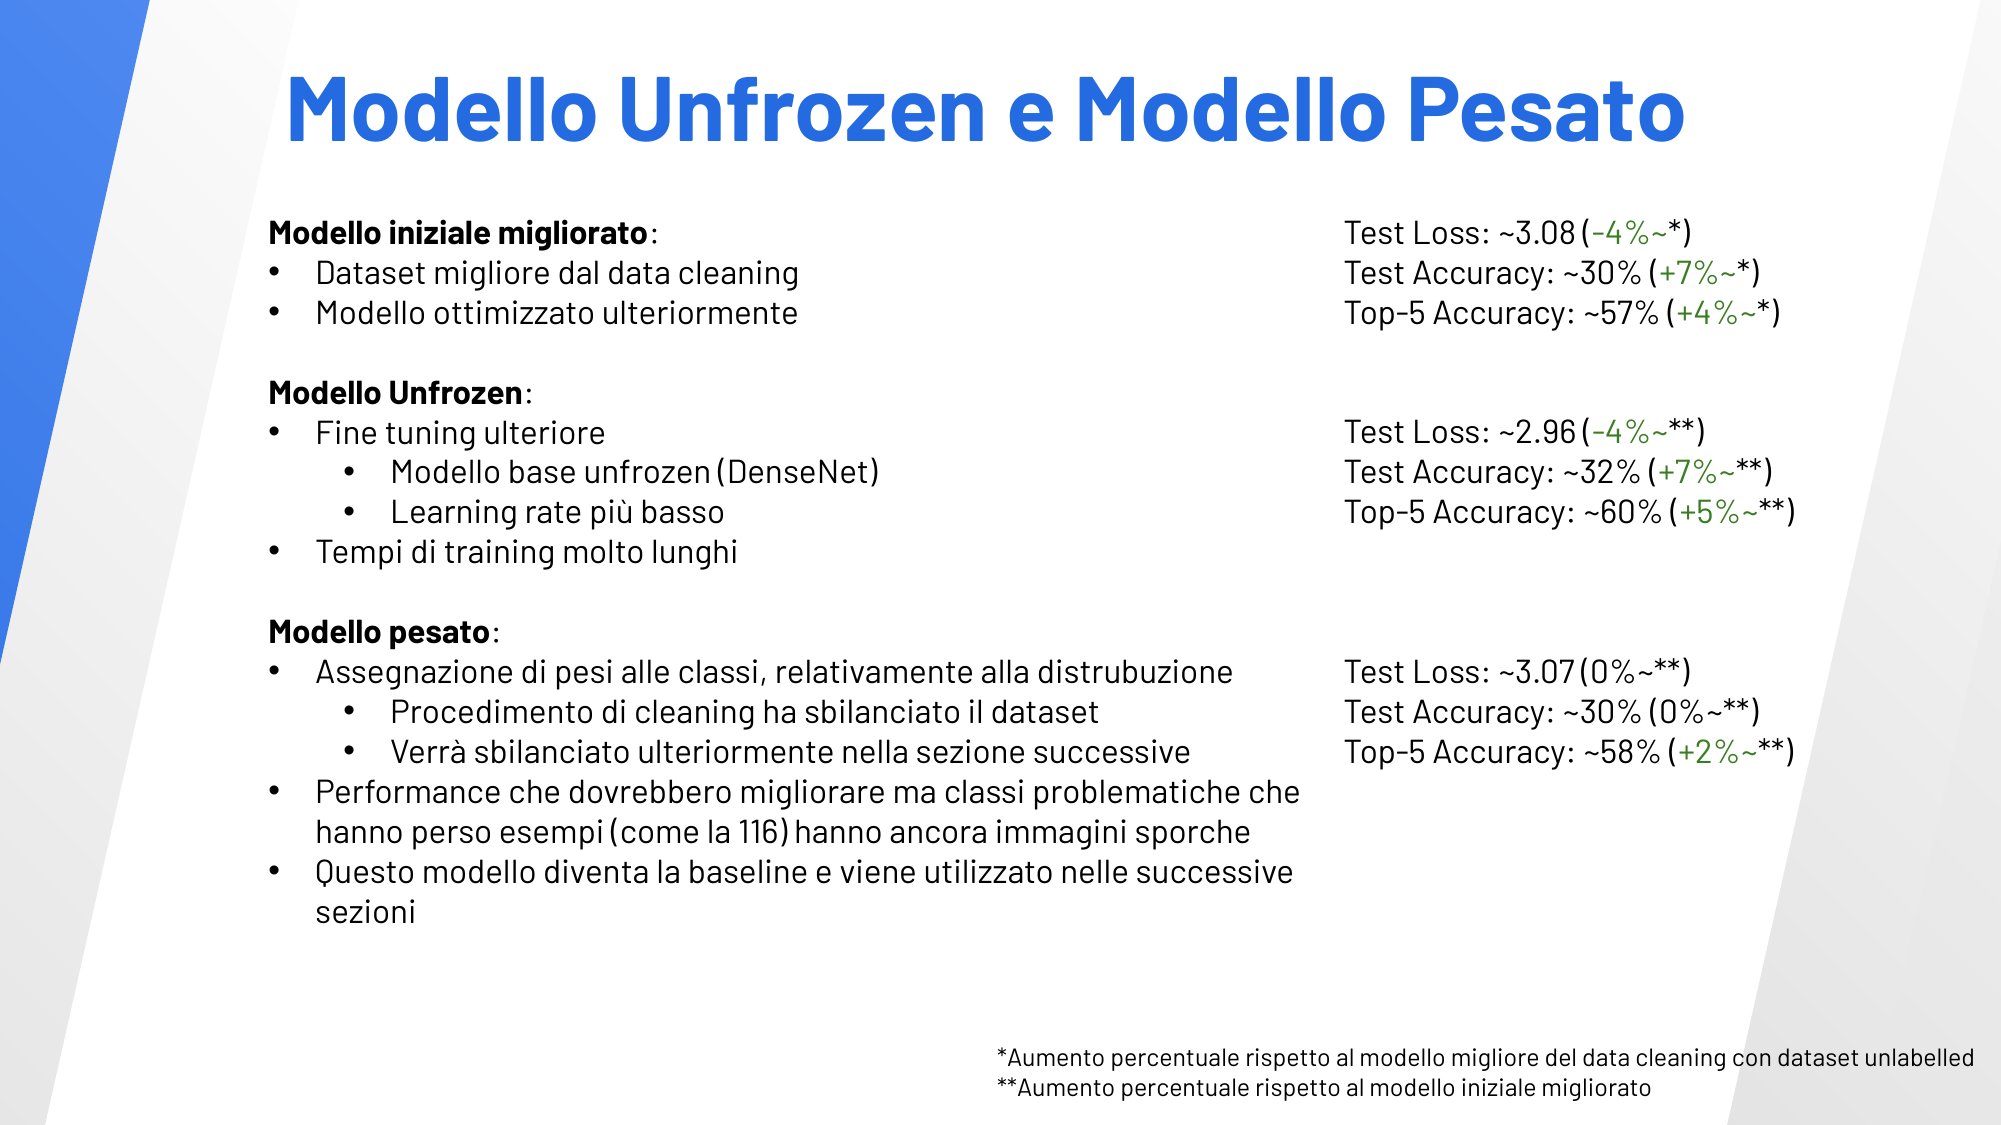

Modello Unfrozen e Modello Pesato
Modello iniziale migliorato:
Dataset migliore dal data cleaning
Modello ottimizzato ulteriormente

Modello Unfrozen:
Fine tuning ulteriore
Modello base unfrozen (DenseNet)
Learning rate più basso
Tempi di training molto lunghi

Modello pesato:
Assegnazione di pesi alle classi, relativamente alla distrubuzione
Procedimento di cleaning ha sbilanciato il dataset
Verrà sbilanciato ulteriormente nella sezione successive
Performance che dovrebbero migliorare ma classi problematiche che hanno perso esempi (come la 116) hanno ancora immagini sporche
Questo modello diventa la baseline e viene utilizzato nelle successive sezioni
Test Loss: ~3.08 (-4%~*)
Test Accuracy: ~30% (+7%~*)
Top-5 Accuracy: ~57% (+4%~*)

Test Loss: ~2.96 (-4%~**)
Test Accuracy: ~32% (+7%~**)
Top-5 Accuracy: ~60% (+5%~**)

Test Loss: ~3.07 (0%~**)
Test Accuracy: ~30% (0%~**)
Top-5 Accuracy: ~58% (+2%~**)
*Aumento percentuale rispetto al modello migliore del data cleaning con dataset unlabelled
**Aumento percentuale rispetto al modello iniziale migliorato